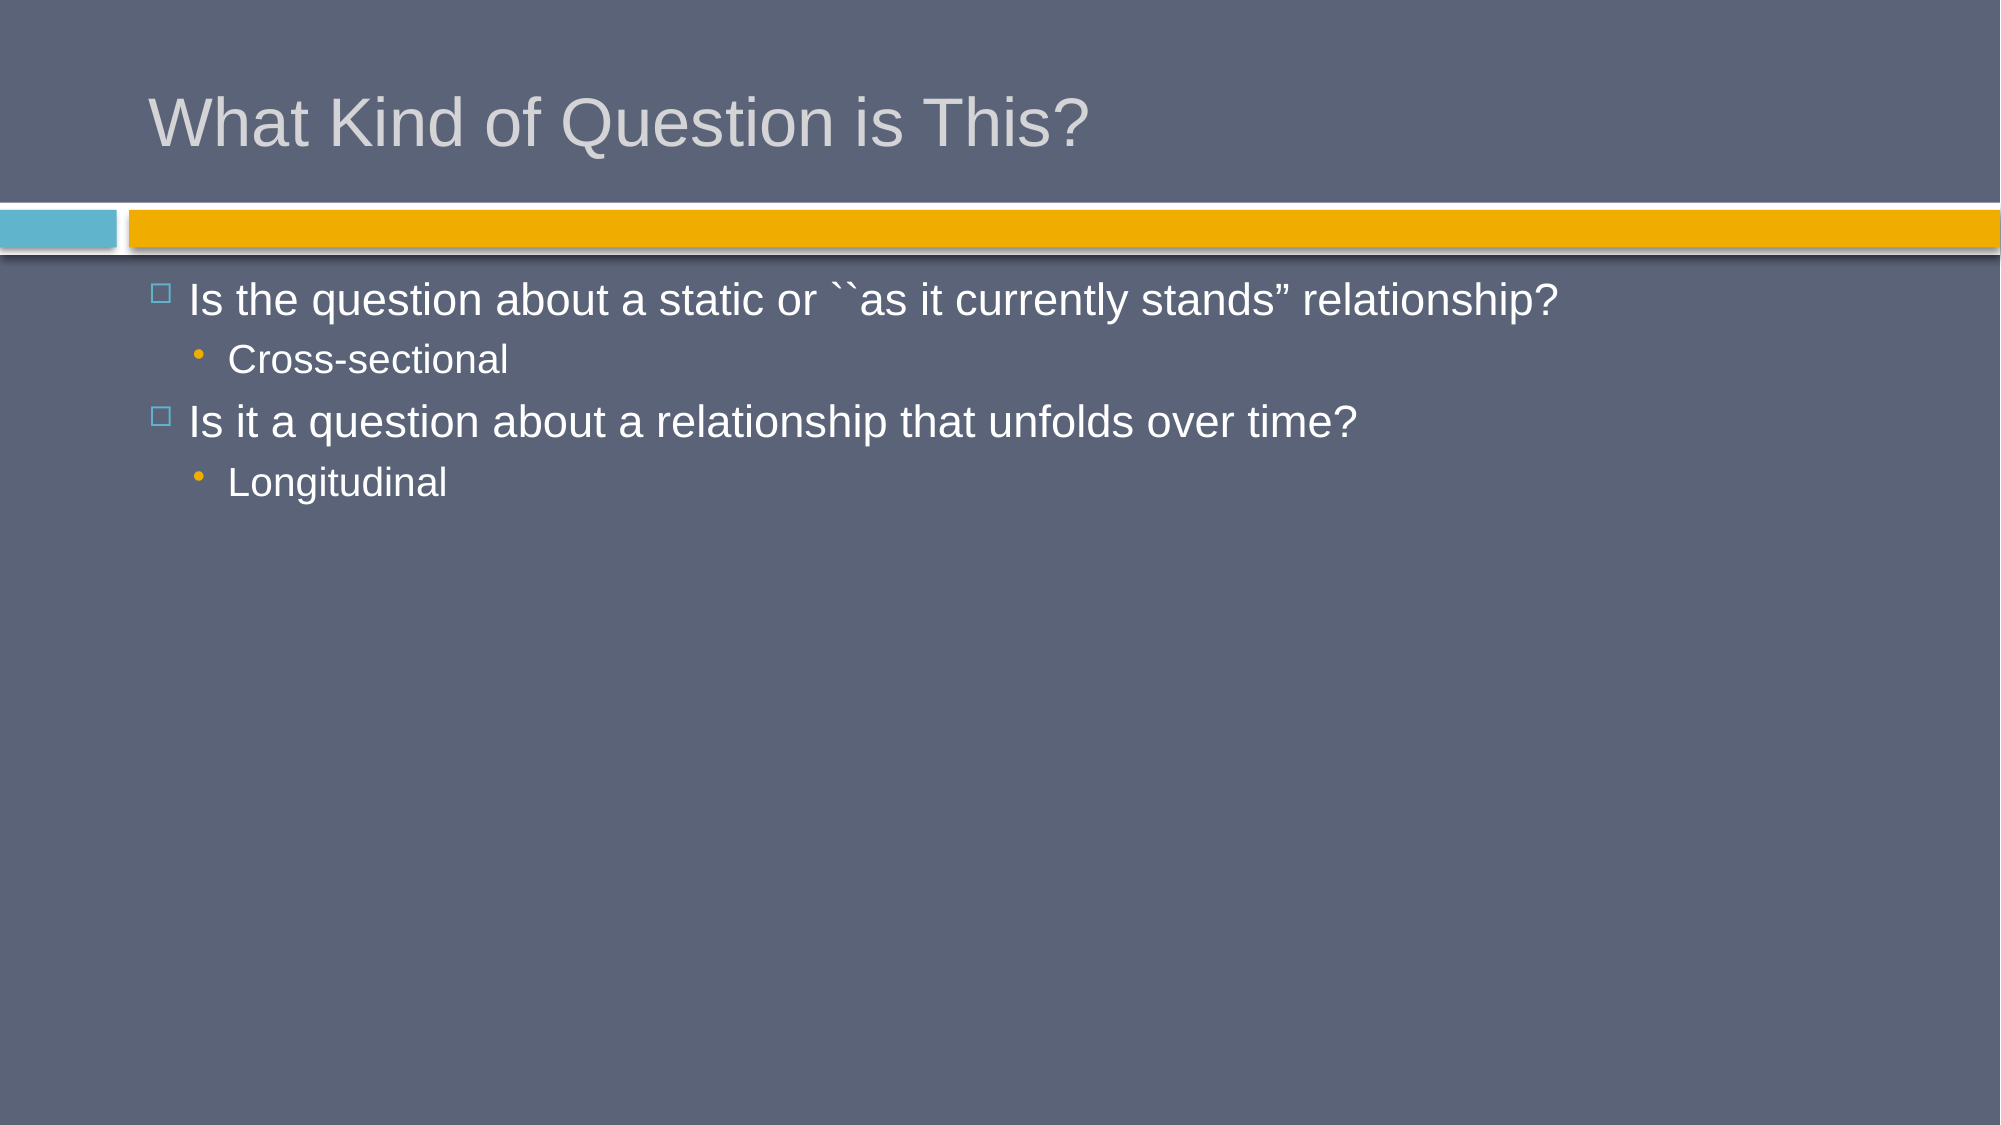

# What Kind of Question is This?
Is the question about a static or ``as it currently stands” relationship?
Cross-sectional
Is it a question about a relationship that unfolds over time?
Longitudinal